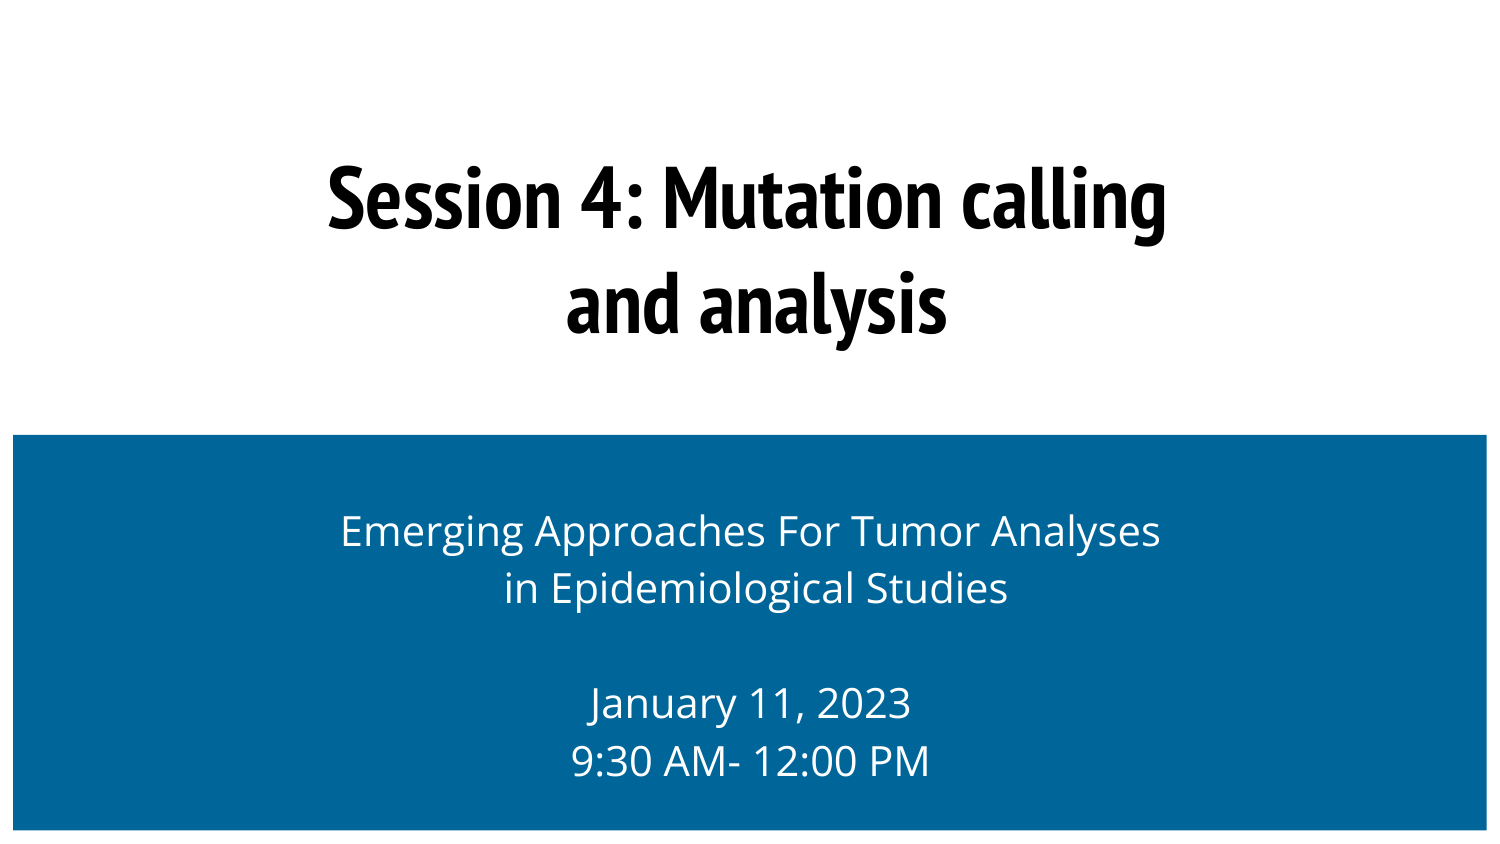

# Session 4: Mutation calling
and analysis
Emerging Approaches For Tumor Analyses
 in Epidemiological Studies

January 11, 2023
9:30 AM- 12:00 PM